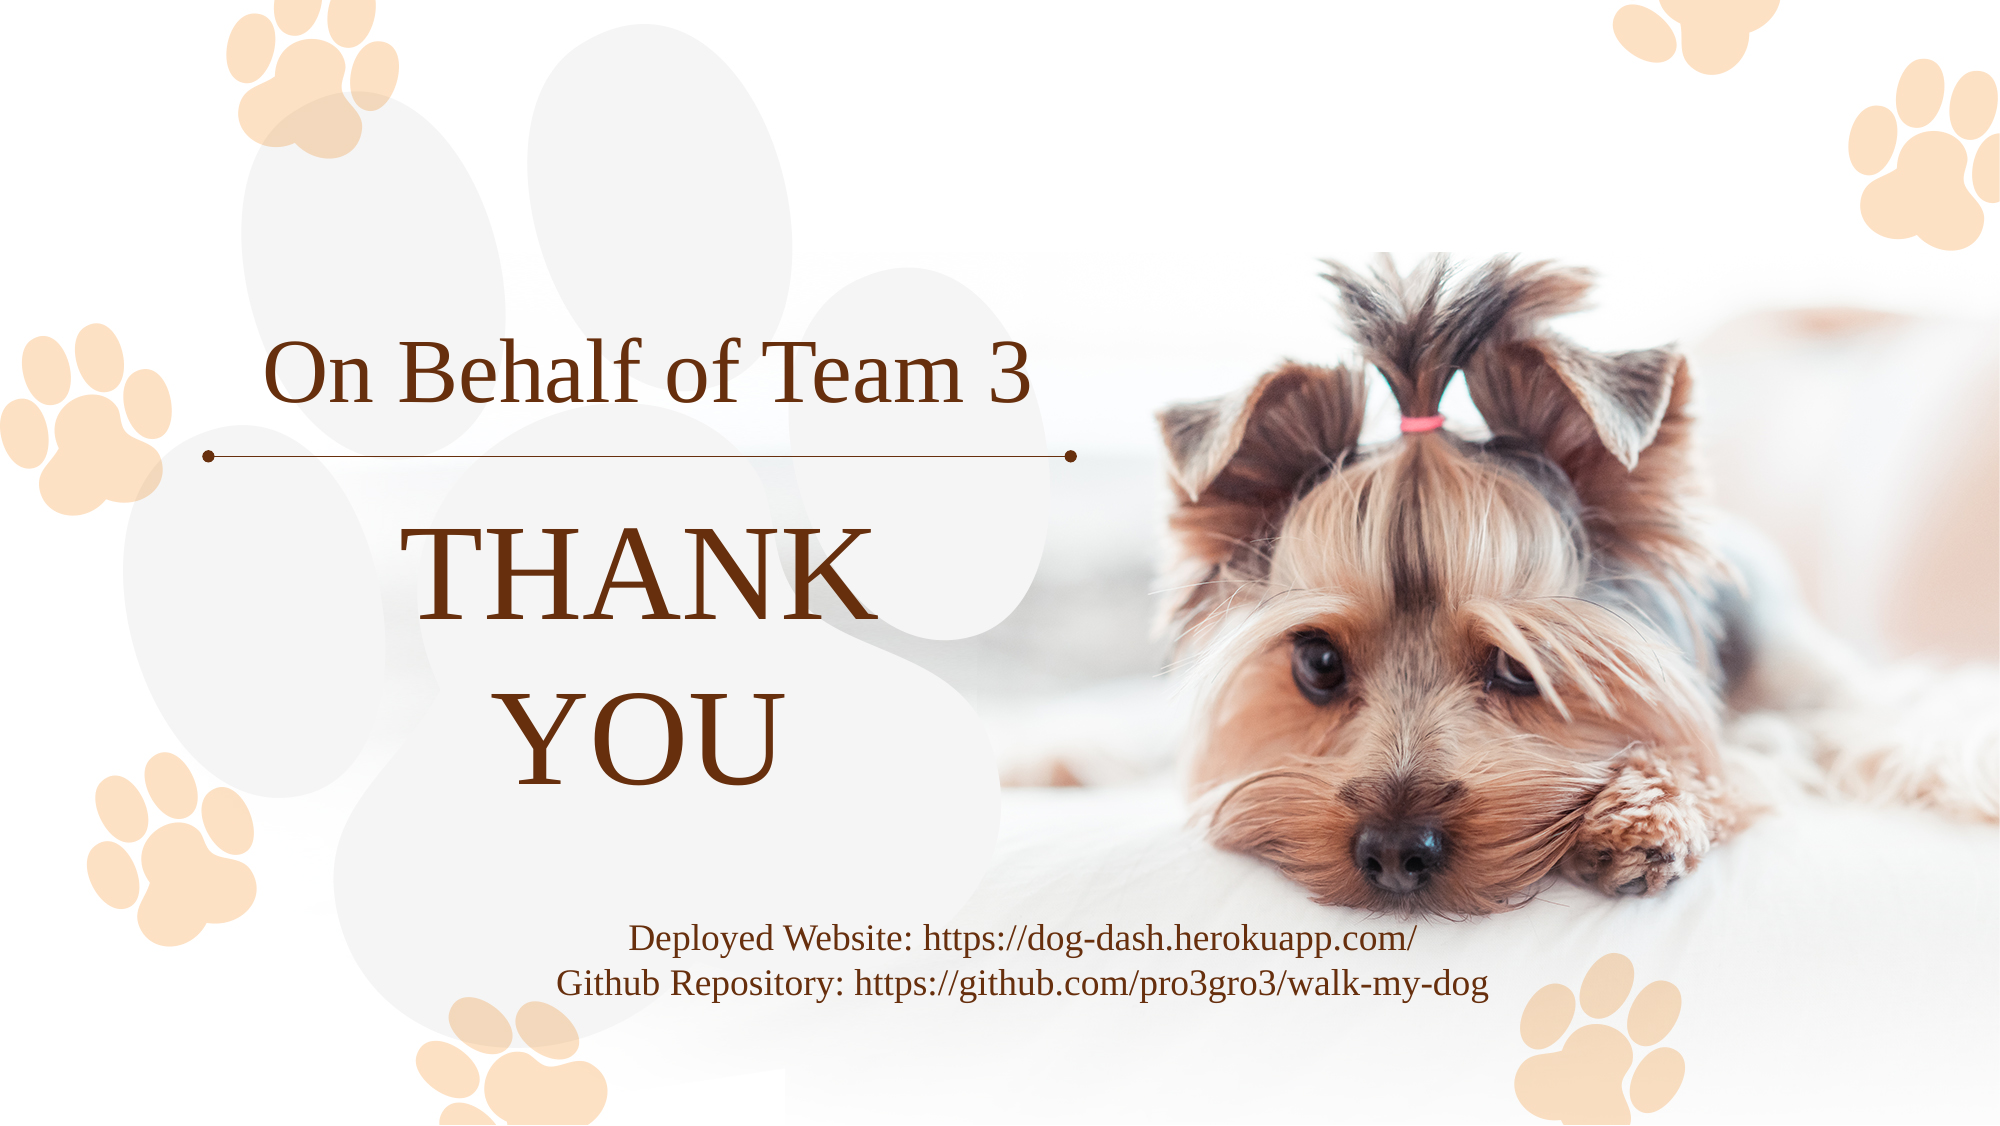

On Behalf of Team 3
# THANK YOU
Deployed Website: https://dog-dash.herokuapp.com/
Github Repository: https://github.com/pro3gro3/walk-my-dog